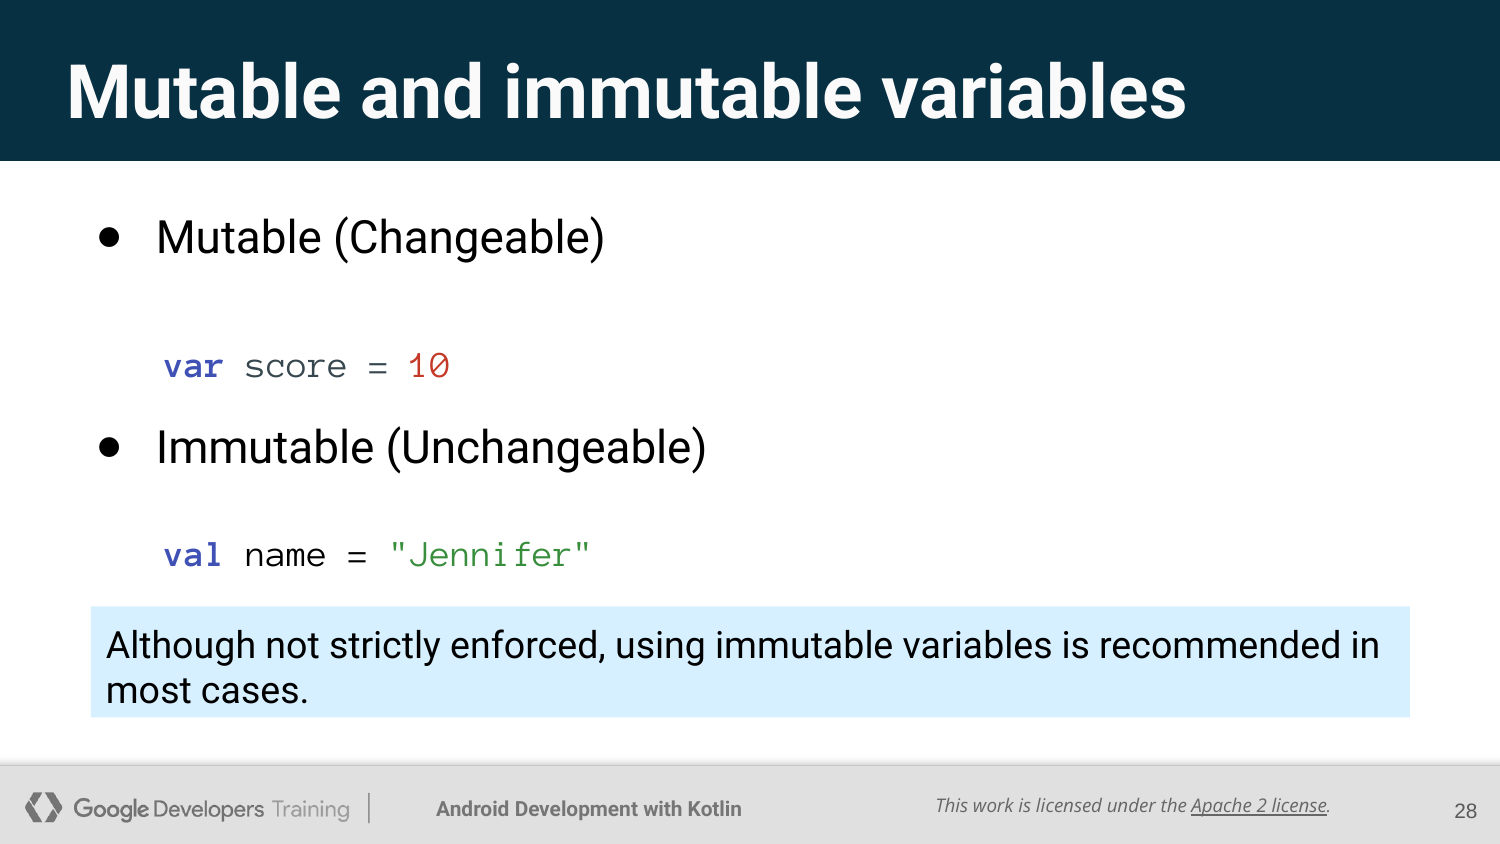

# Mutable and immutable variables
Mutable (Changeable)

var score = 10
Immutable (Unchangeable)
val name = "Jennifer"
Although not strictly enforced, using immutable variables is recommended in most cases.
28